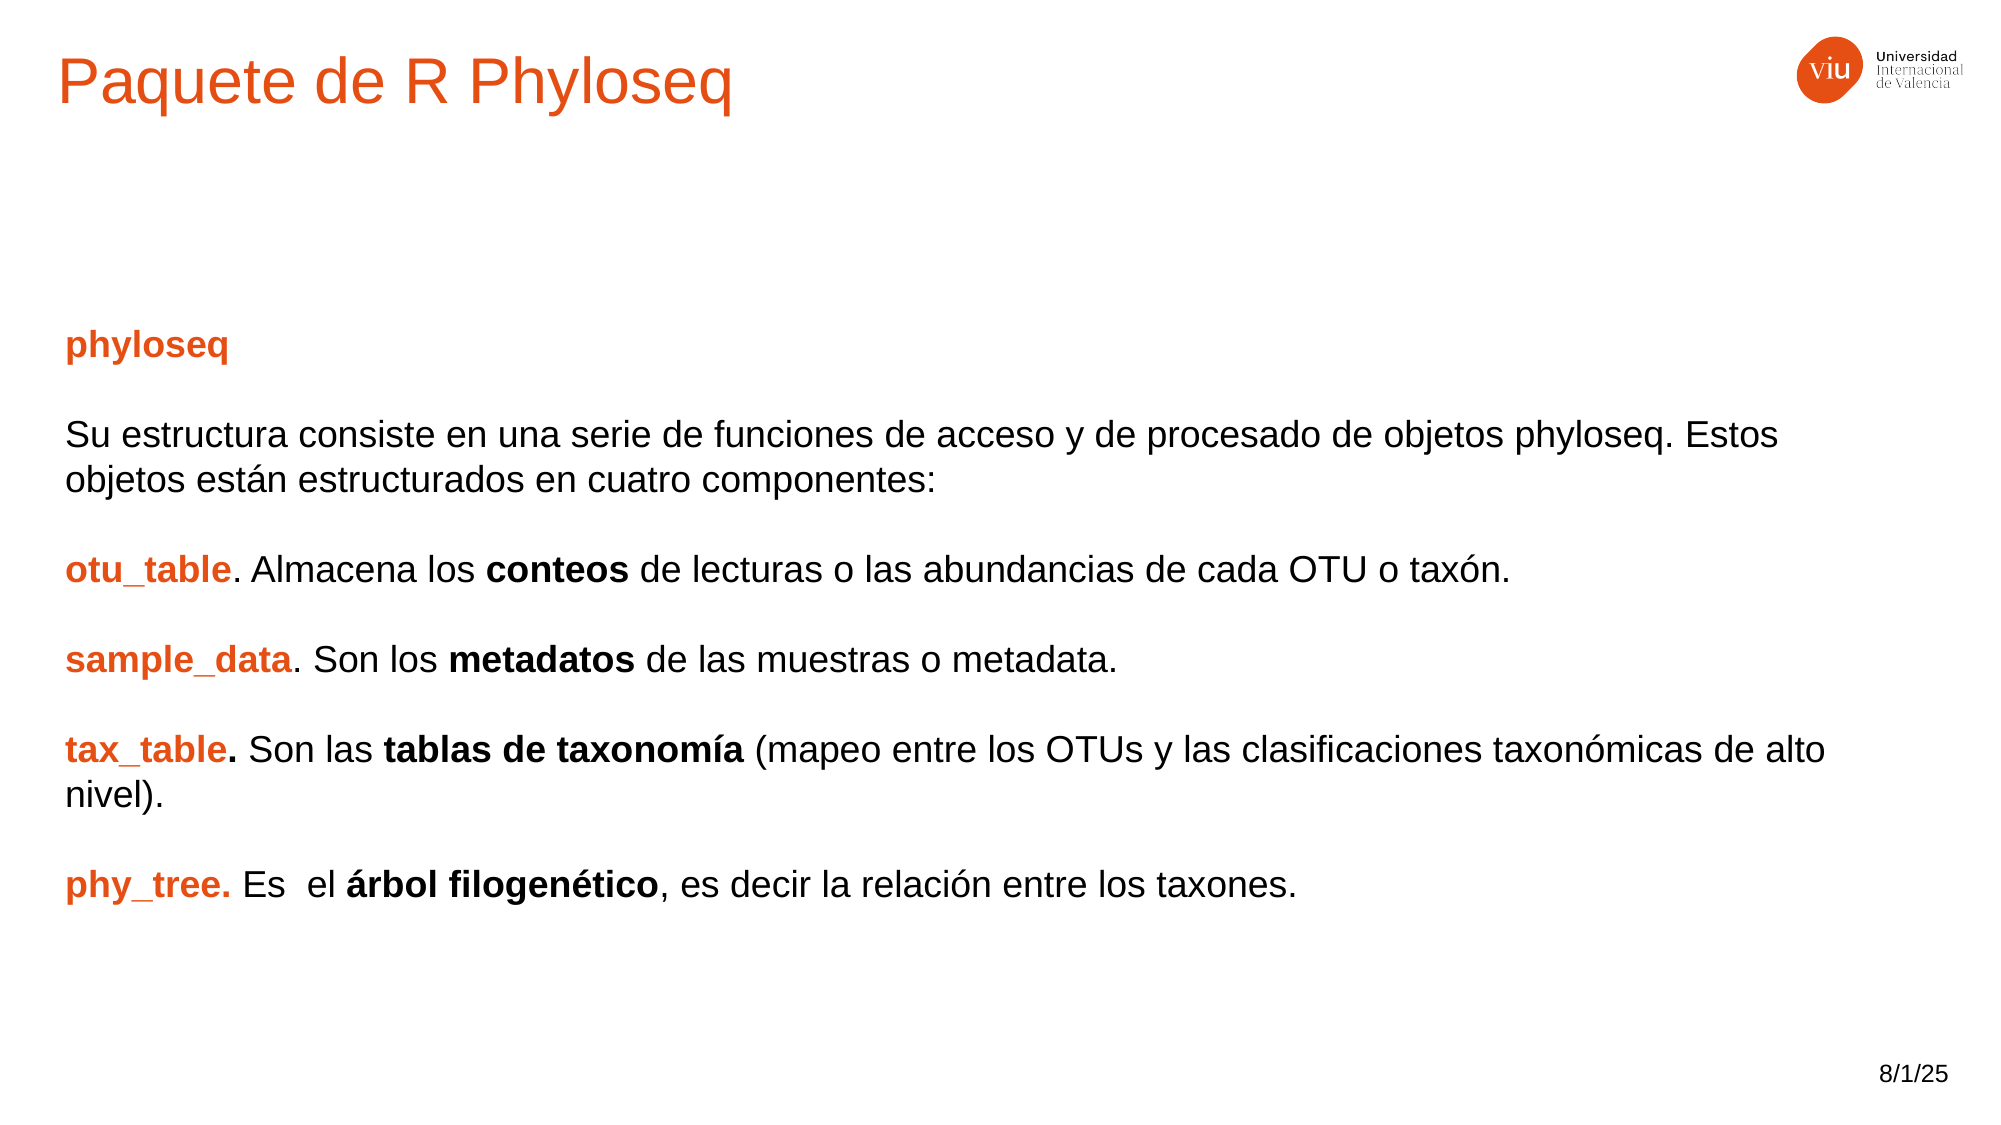

Paquete de R Phyloseq

phyloseq

Su estructura consiste en una serie de funciones de acceso y de procesado de objetos phyloseq. Estos objetos están estructurados en cuatro componentes:

otu_table. Almacena los conteos de lecturas o las abundancias de cada OTU o taxón.

sample_data. Son los metadatos de las muestras o metadata.

tax_table. Son las tablas de taxonomía (mapeo entre los OTUs y las clasificaciones taxonómicas de alto nivel).

phy_tree. Es  el árbol filogenético, es decir la relación entre los taxones.